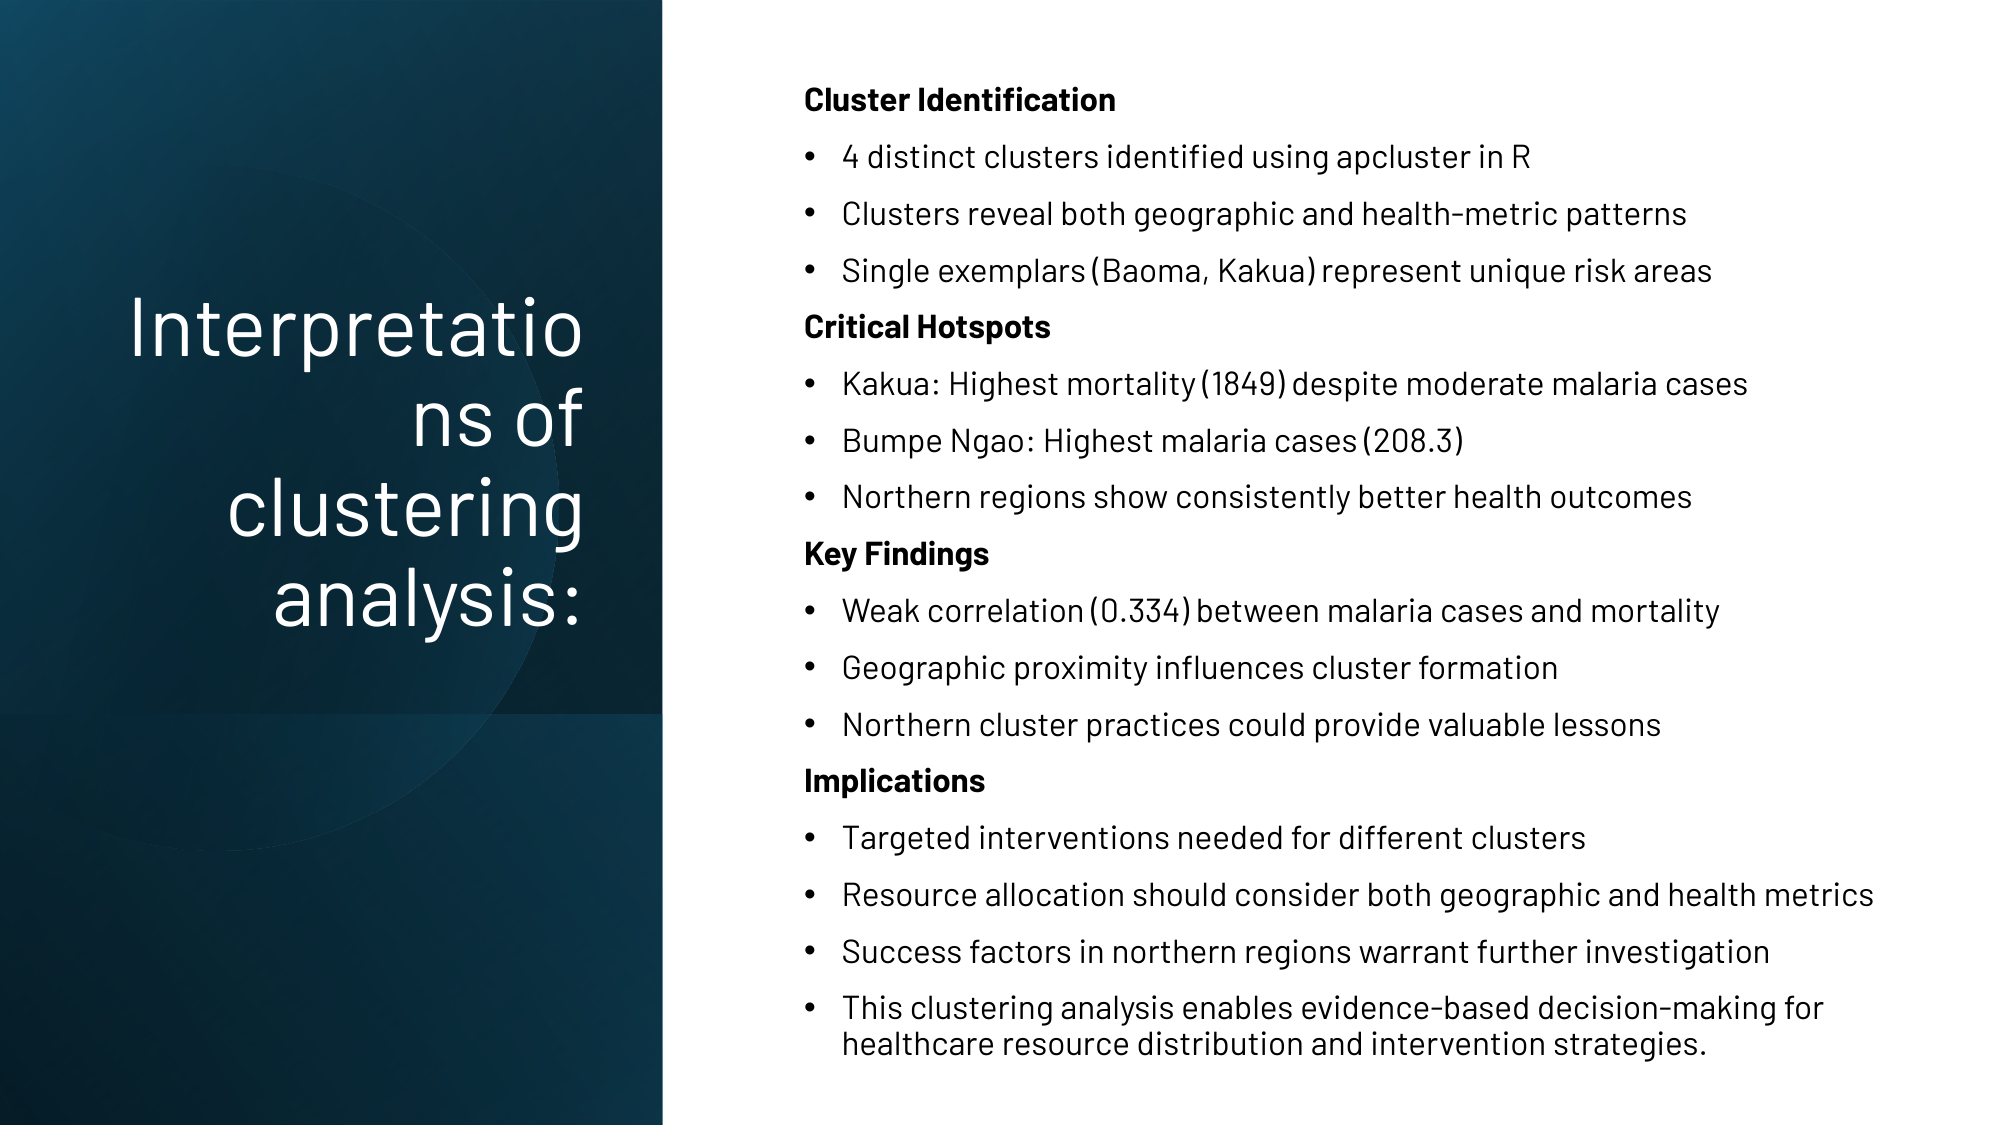

# Interpretations of clustering analysis:
Cluster Identification
4 distinct clusters identified using apcluster in R
Clusters reveal both geographic and health-metric patterns
Single exemplars (Baoma, Kakua) represent unique risk areas
Critical Hotspots
Kakua: Highest mortality (1849) despite moderate malaria cases
Bumpe Ngao: Highest malaria cases (208.3)
Northern regions show consistently better health outcomes
Key Findings
Weak correlation (0.334) between malaria cases and mortality
Geographic proximity influences cluster formation
Northern cluster practices could provide valuable lessons
Implications
Targeted interventions needed for different clusters
Resource allocation should consider both geographic and health metrics
Success factors in northern regions warrant further investigation
This clustering analysis enables evidence-based decision-making for healthcare resource distribution and intervention strategies.